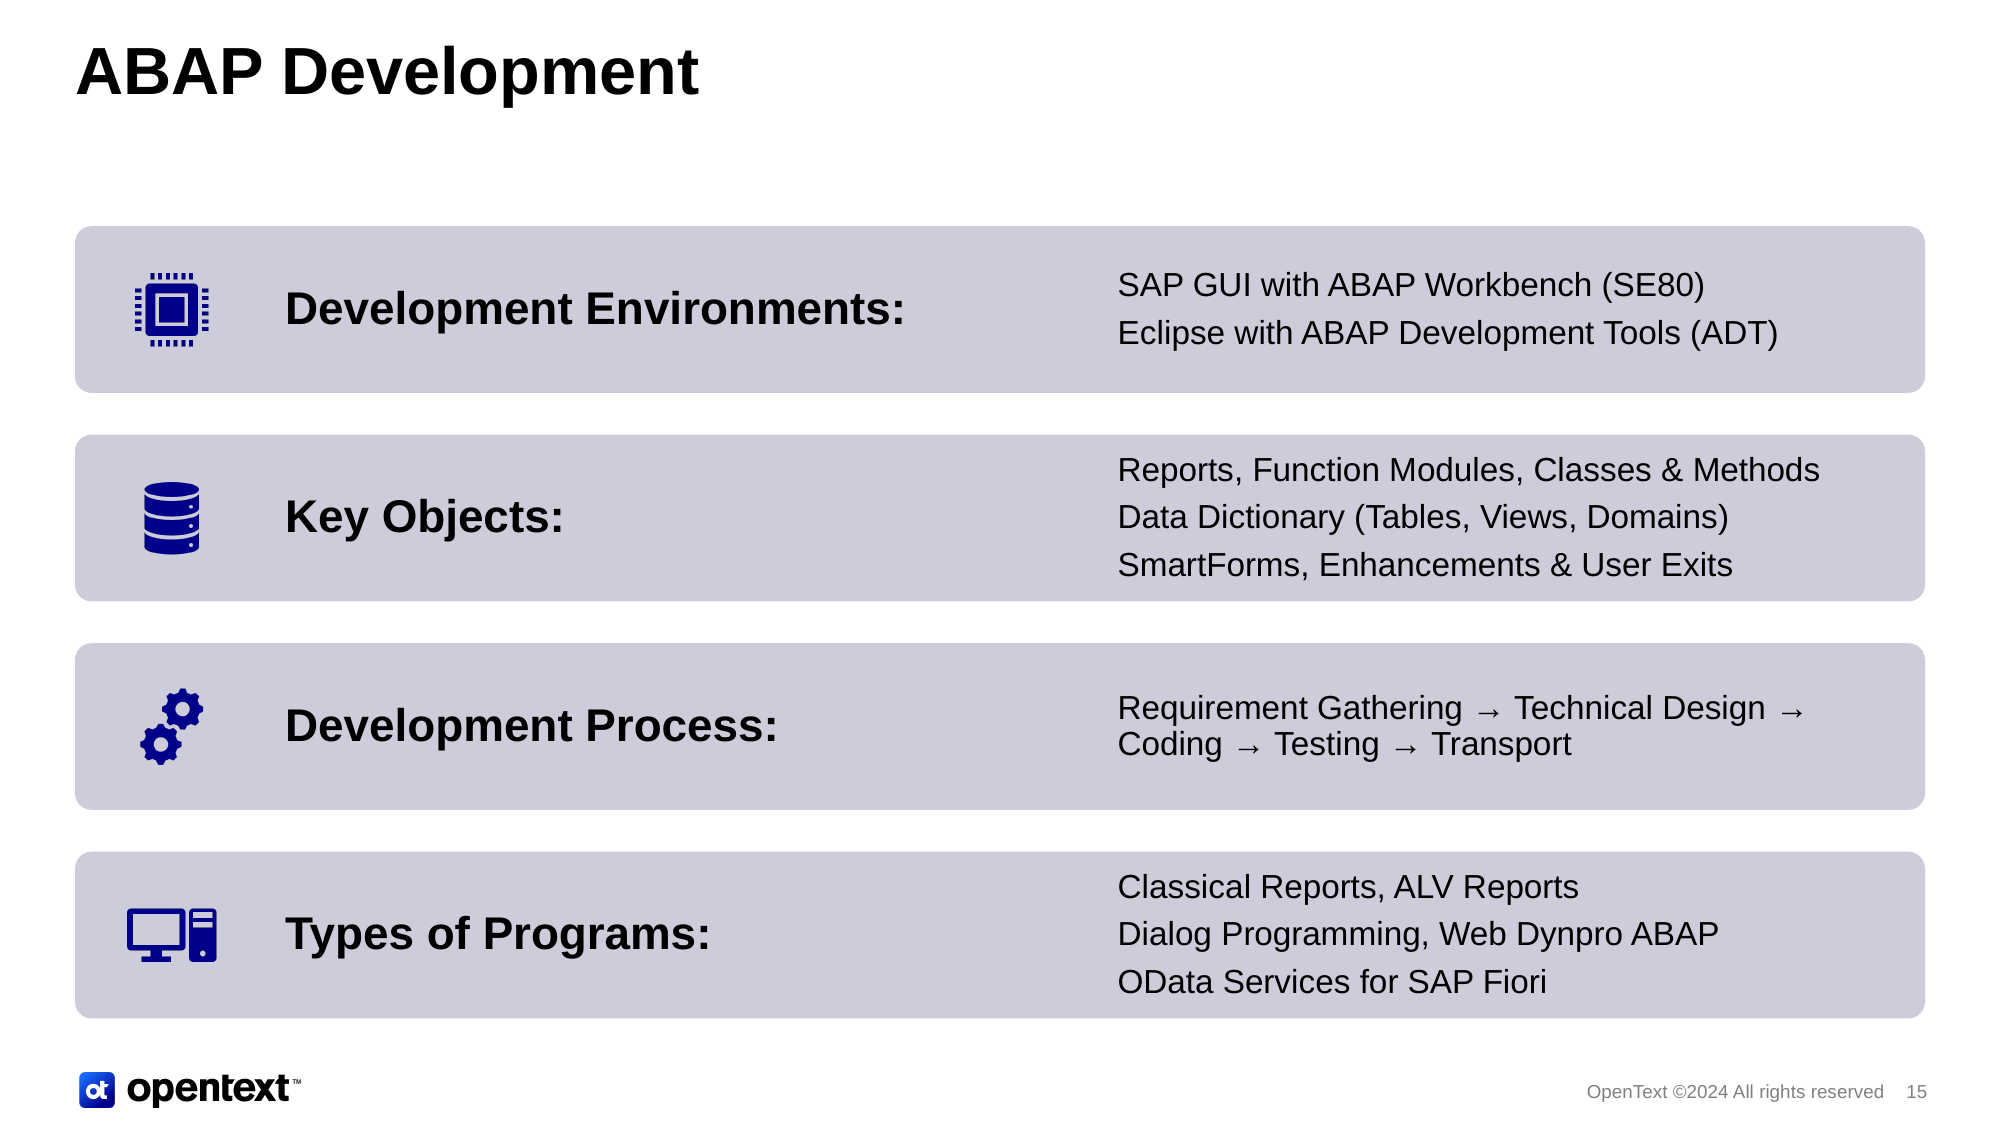

# ABAP Development
Development Environments:
SAP GUI with ABAP Workbench (SE80)
Eclipse with ABAP Development Tools (ADT)
Key Objects:
Reports, Function Modules, Classes & Methods
Data Dictionary (Tables, Views, Domains)
SmartForms, Enhancements & User Exits
Development Process:
Requirement Gathering → Technical Design → Coding → Testing → Transport
Types of Programs:
Classical Reports, ALV Reports
Dialog Programming, Web Dynpro ABAP
OData Services for SAP Fiori